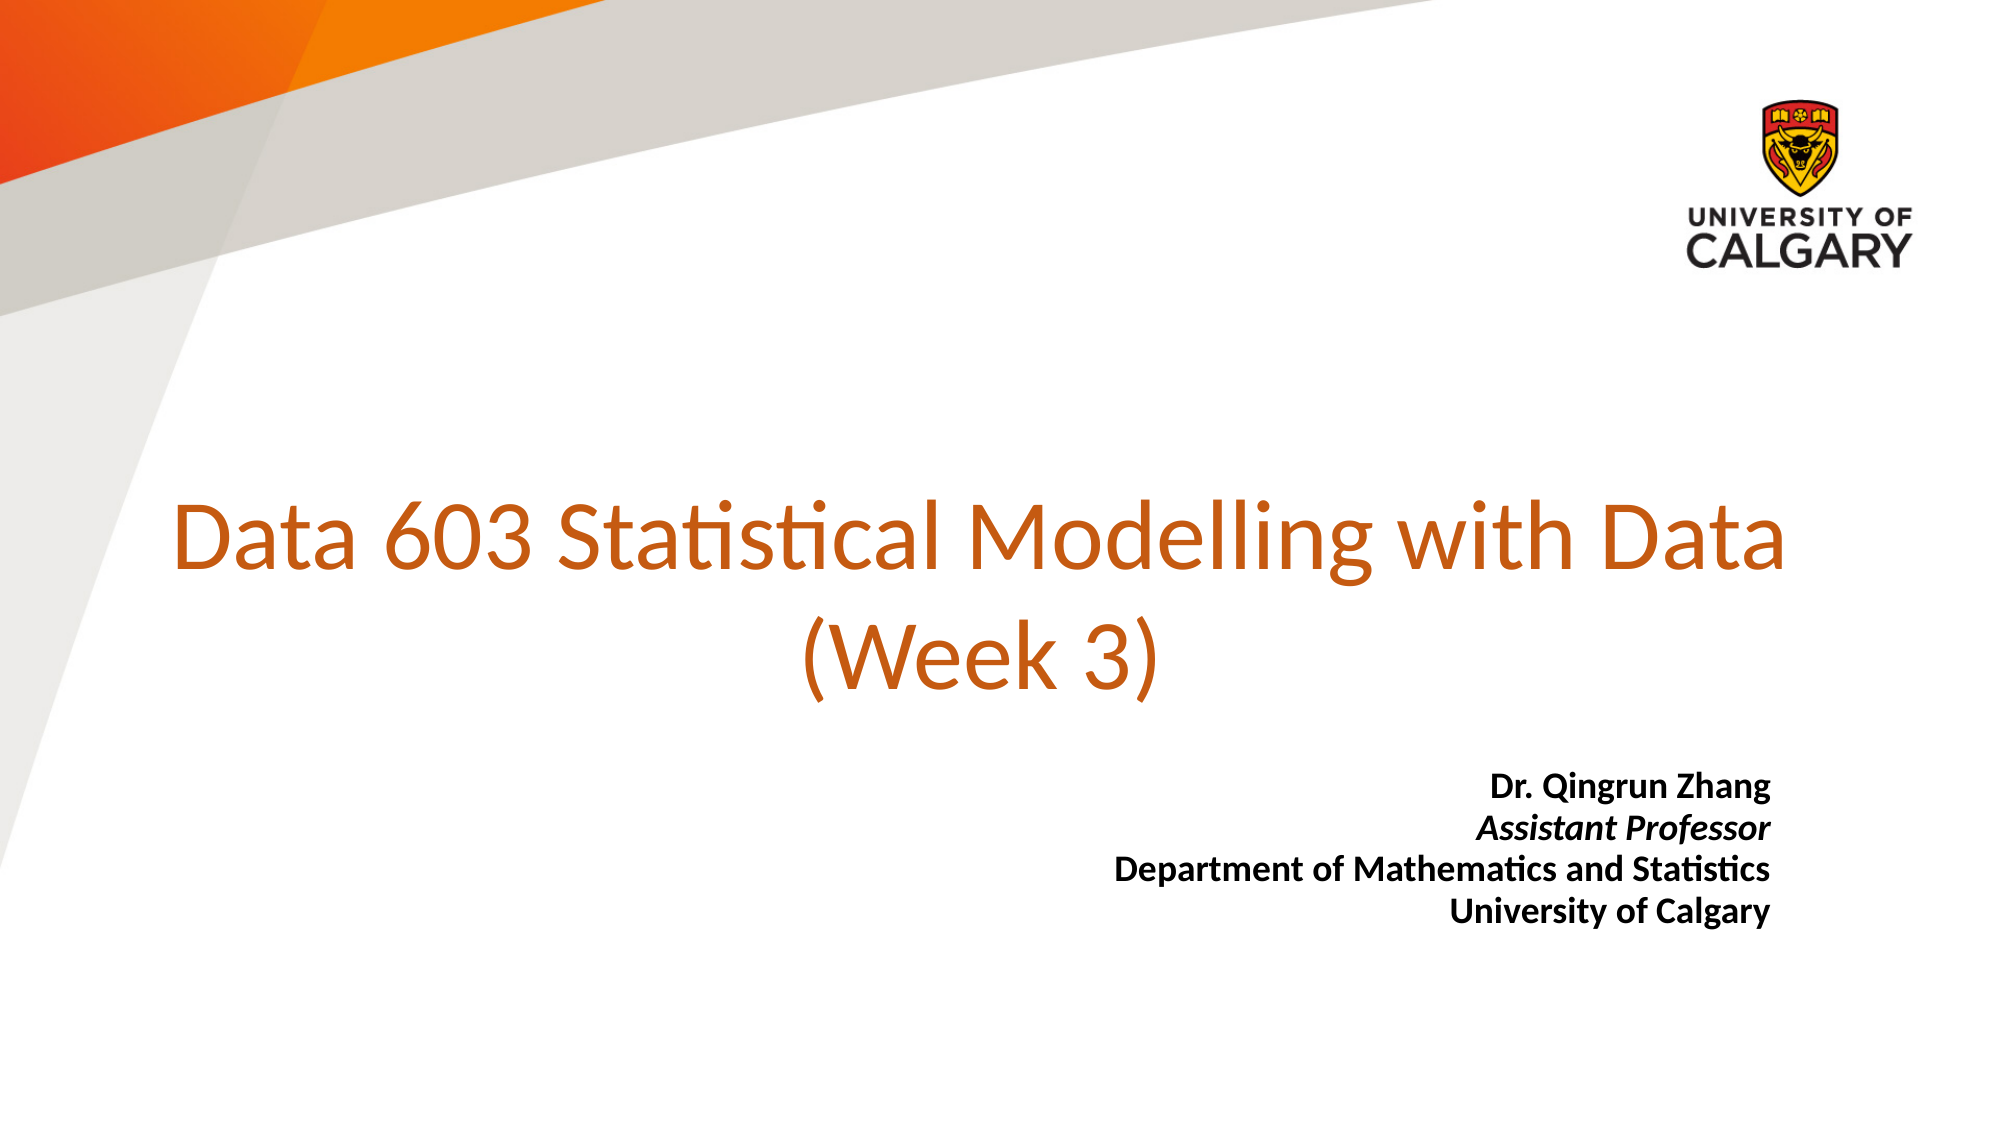

Data 603 Statistical Modelling with Data
(Week 3)
Dr. Qingrun Zhang
Assistant Professor
Department of Mathematics and Statistics
University of Calgary